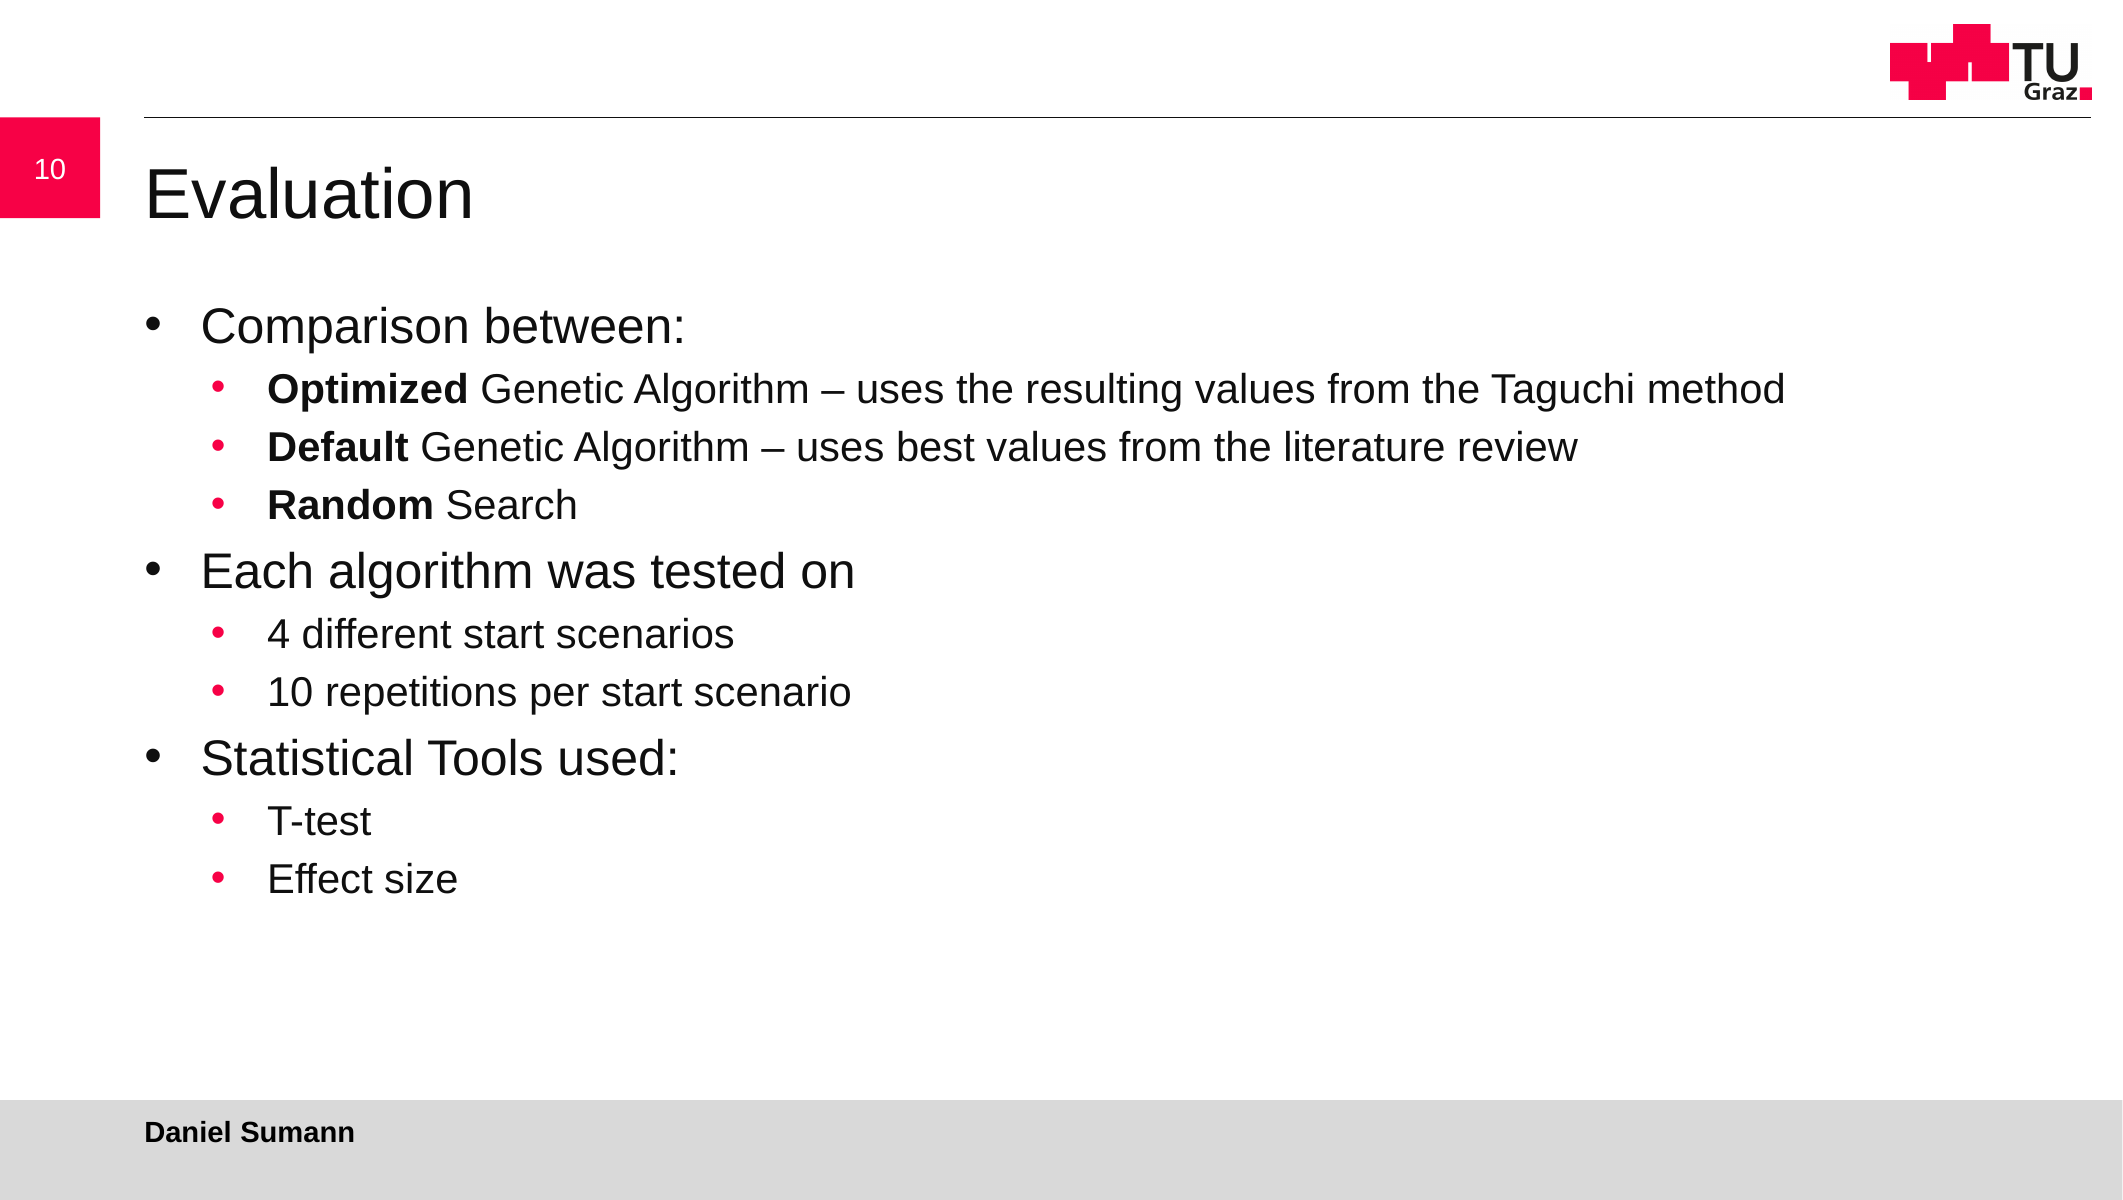

10
# Evaluation
Comparison between:
Optimized Genetic Algorithm – uses the resulting values from the Taguchi method
Default Genetic Algorithm – uses best values from the literature review
Random Search
Each algorithm was tested on
4 different start scenarios
10 repetitions per start scenario
Statistical Tools used:
T-test
Effect size

Daniel Sumann